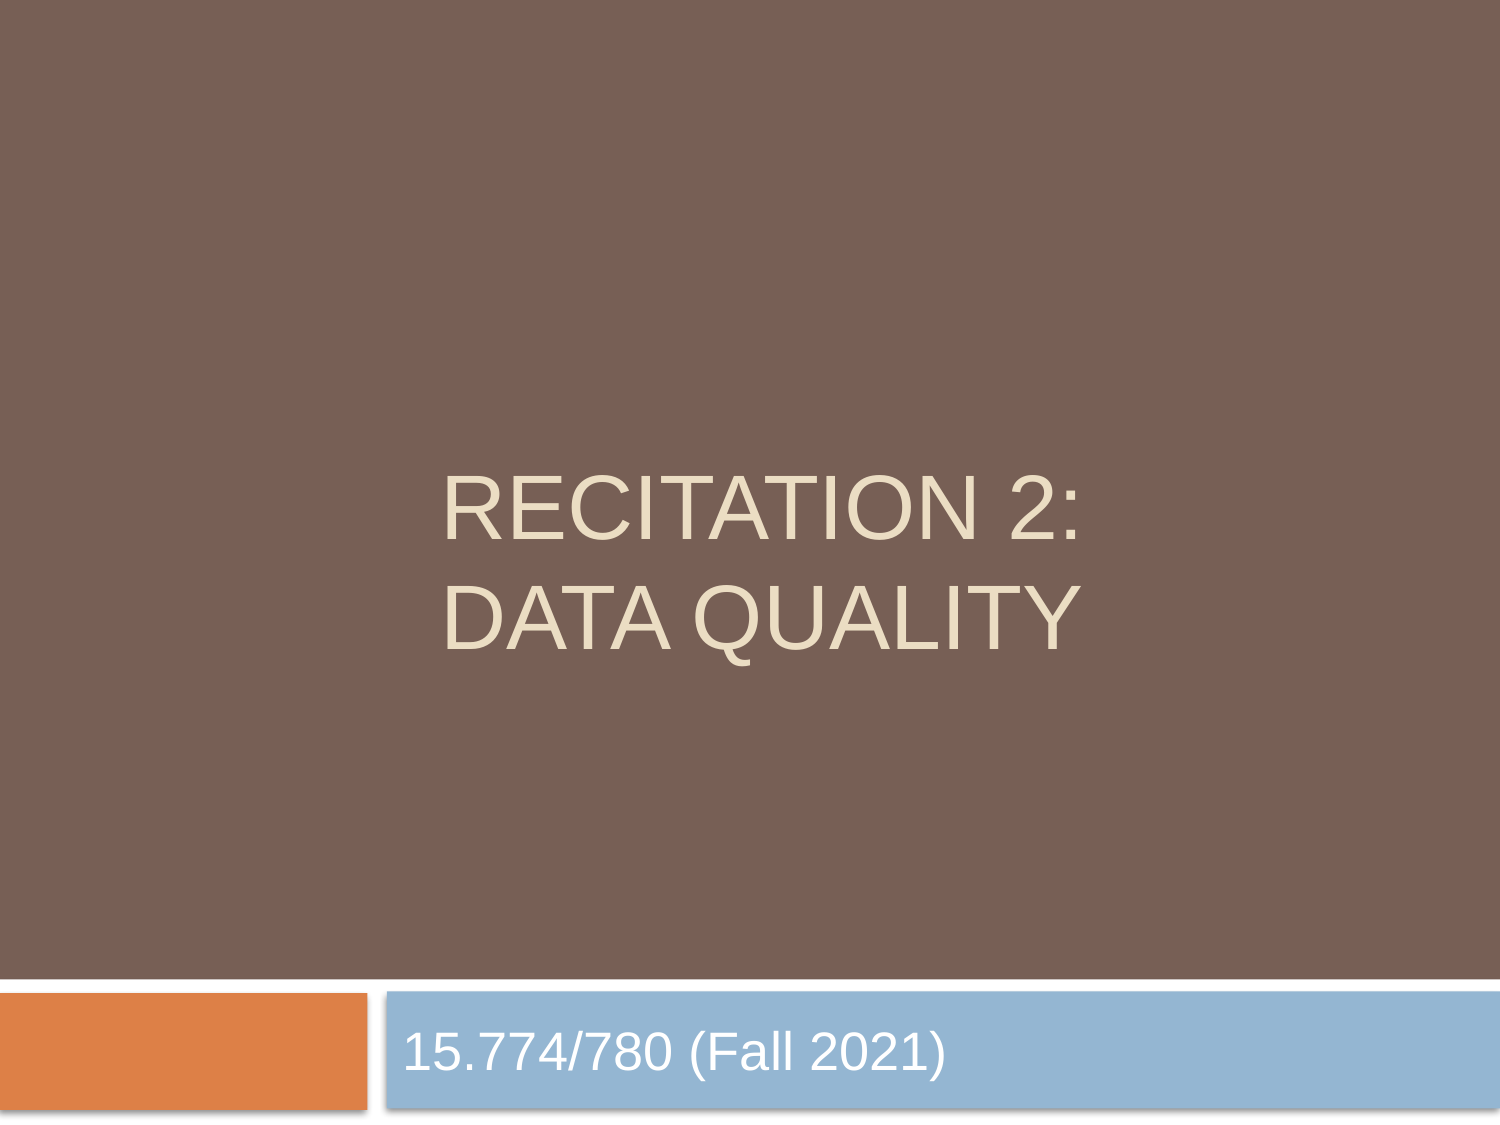

# RECITATION 2: Data quality

15.774/780 (Fall 2021)